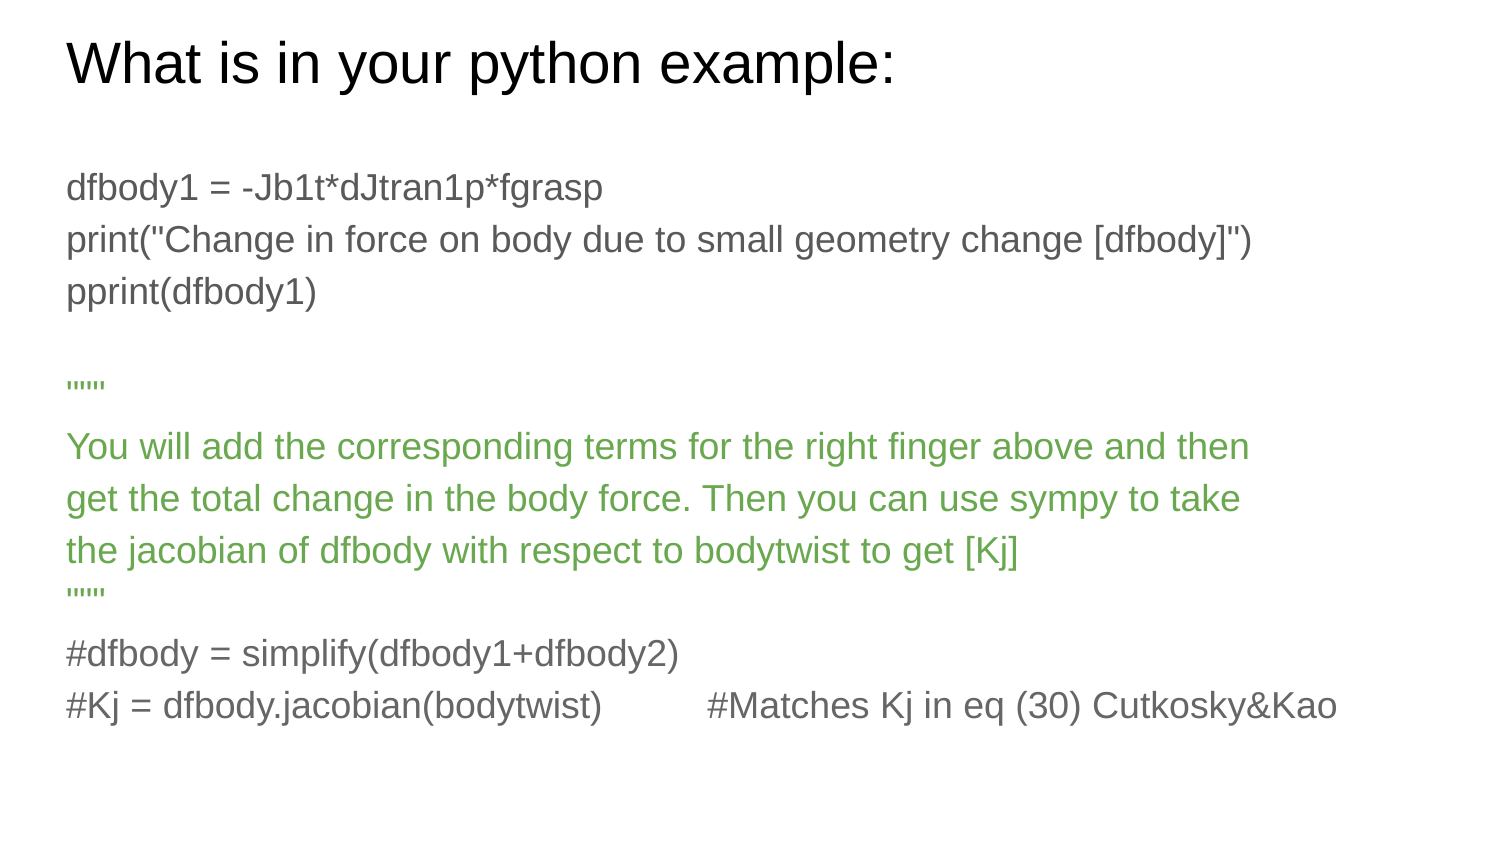

# What is in your python example:
dfbody1 = -Jb1t*dJtran1p*fgrasp
print("Change in force on body due to small geometry change [dfbody]")
pprint(dfbody1)

"""
You will add the corresponding terms for the right finger above and then
get the total change in the body force. Then you can use sympy to take
the jacobian of dfbody with respect to bodytwist to get [Kj]
"""
#dfbody = simplify(dfbody1+dfbody2)
#Kj = dfbody.jacobian(bodytwist)          #Matches Kj in eq (30) Cutkosky&Kao